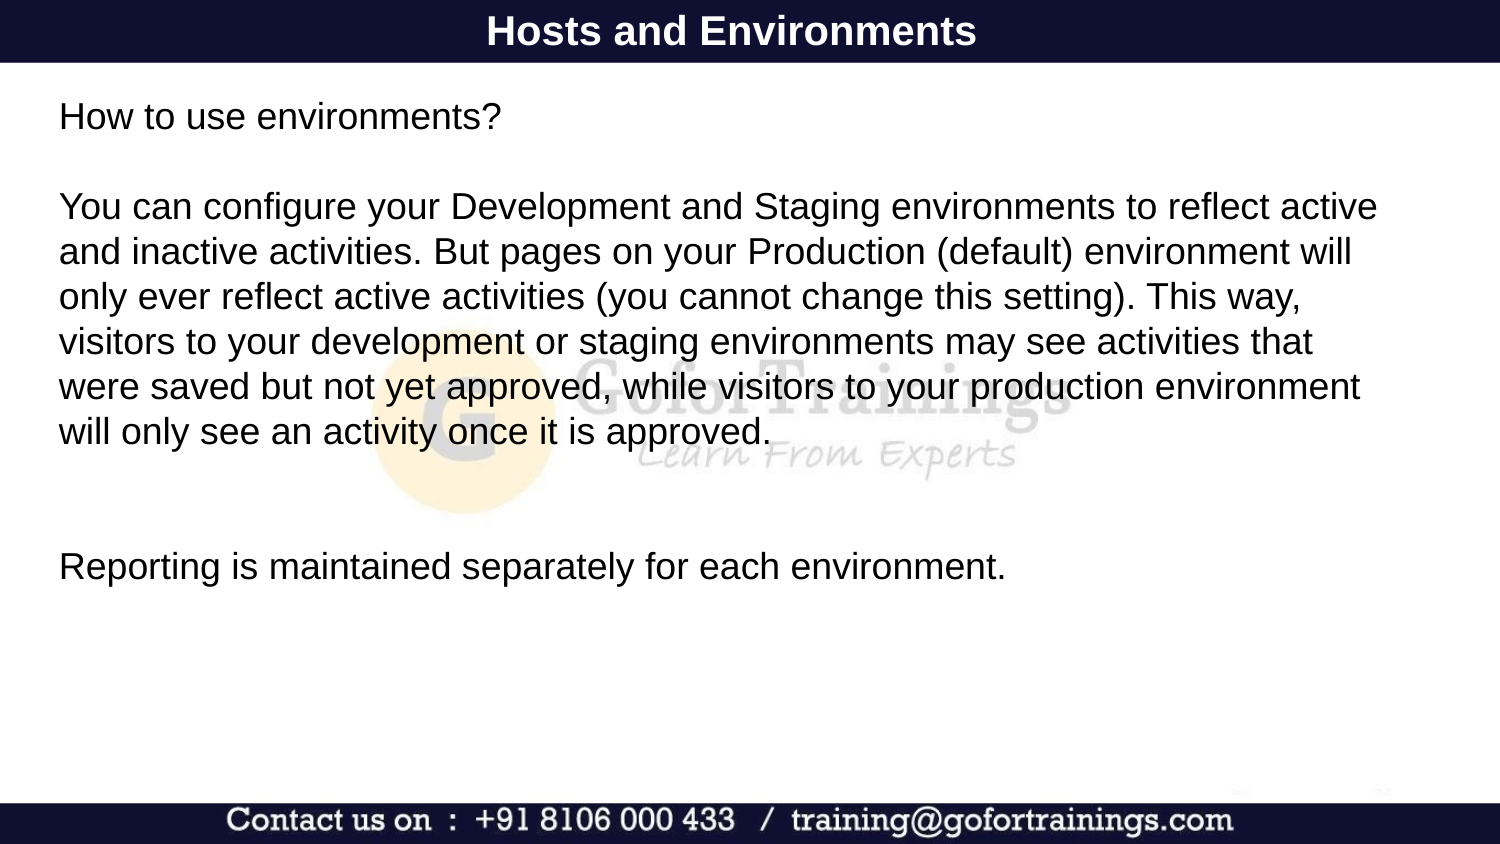

Hosts and Environments

How to use environments?

You can configure your Development and Staging environments to reflect active and inactive activities. But pages on your Production (default) environment will only ever reflect active activities (you cannot change this setting). This way, visitors to your development or staging environments may see activities that were saved but not yet approved, while visitors to your production environment will only see an activity once it is approved.

Reporting is maintained separately for each environment.